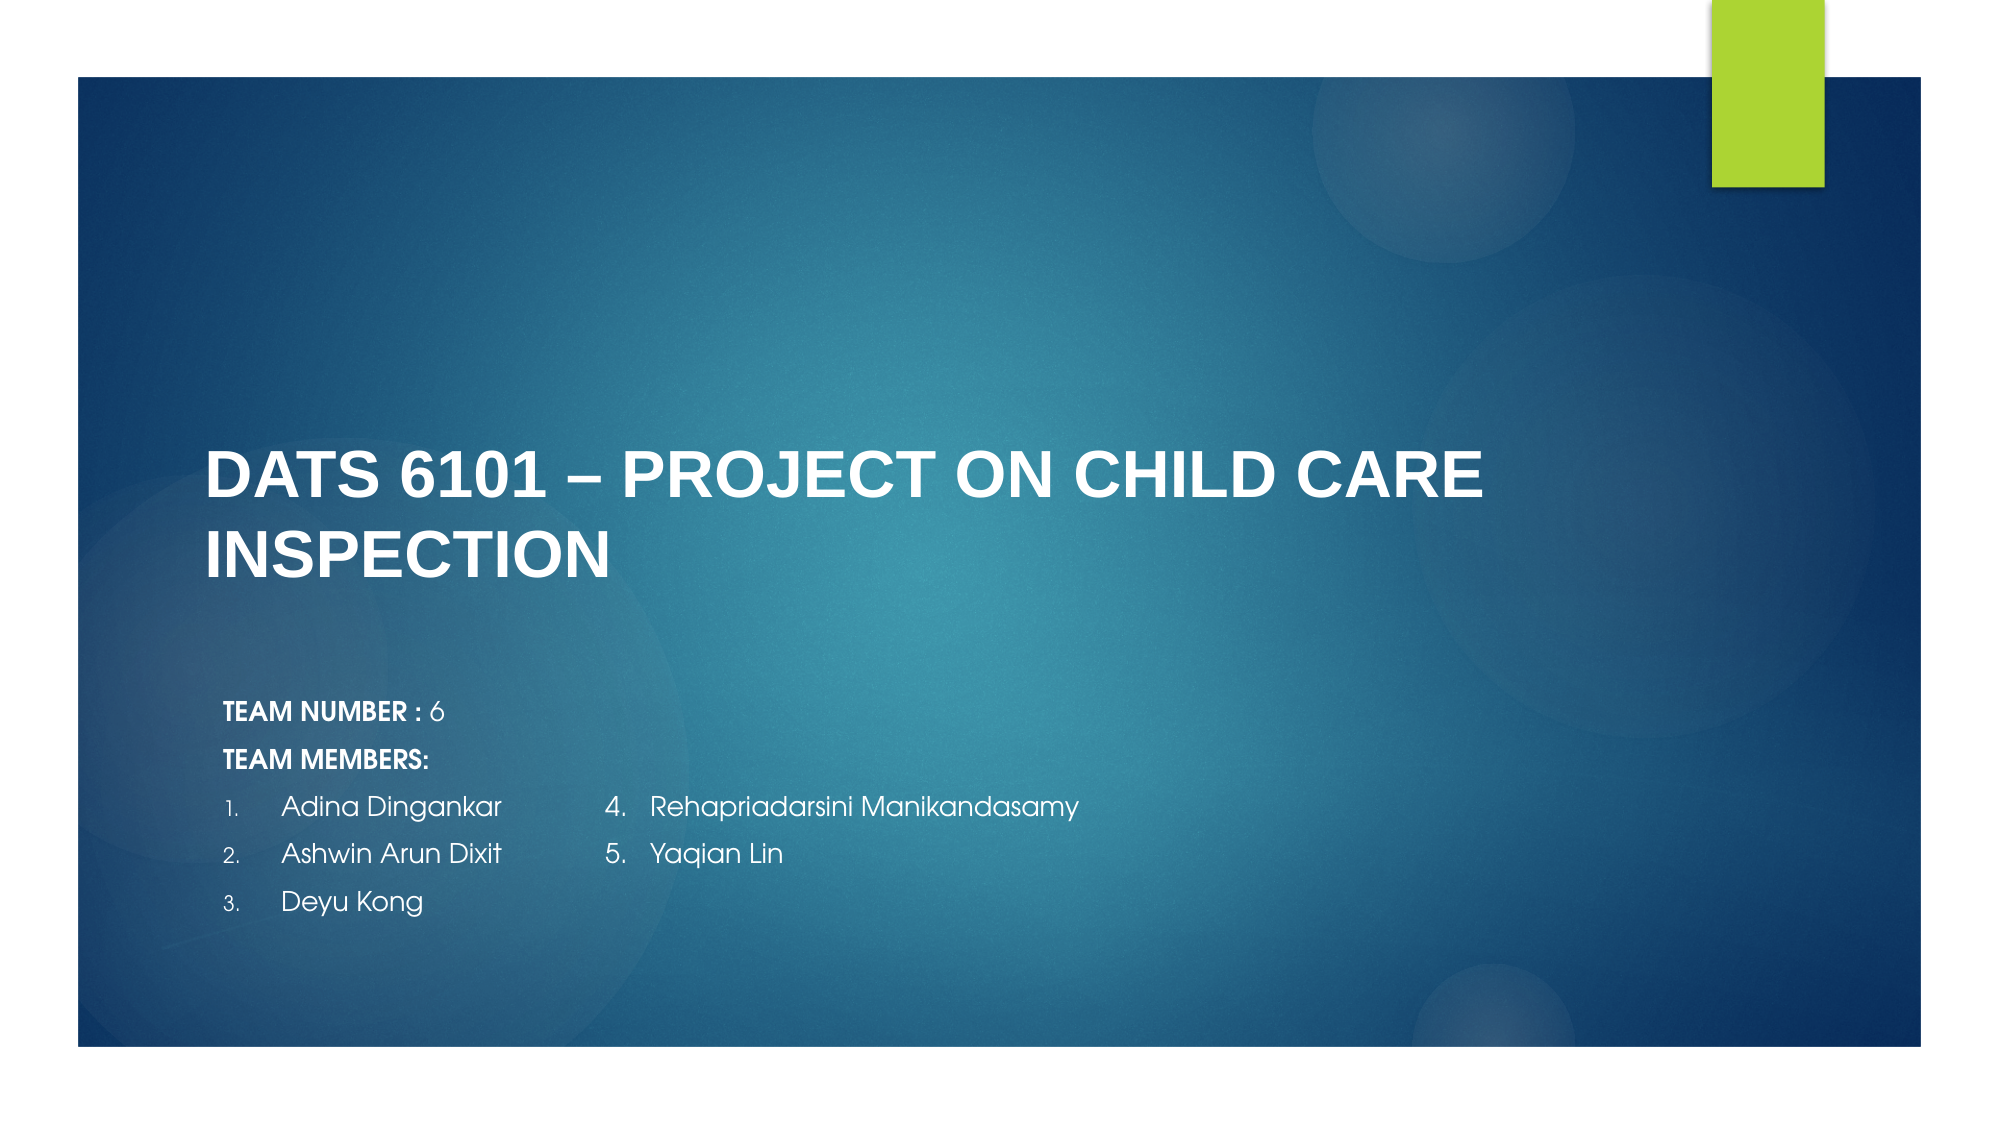

# DATS 6101 – PROJECT ON CHILD CARE INSPECTION
Team number : 6
Team members:
Adina Dingankar		4.   Rehapriadarsini Manikandasamy
Ashwin Arun Dixit		5.   Yaqian Lin
Deyu Kong